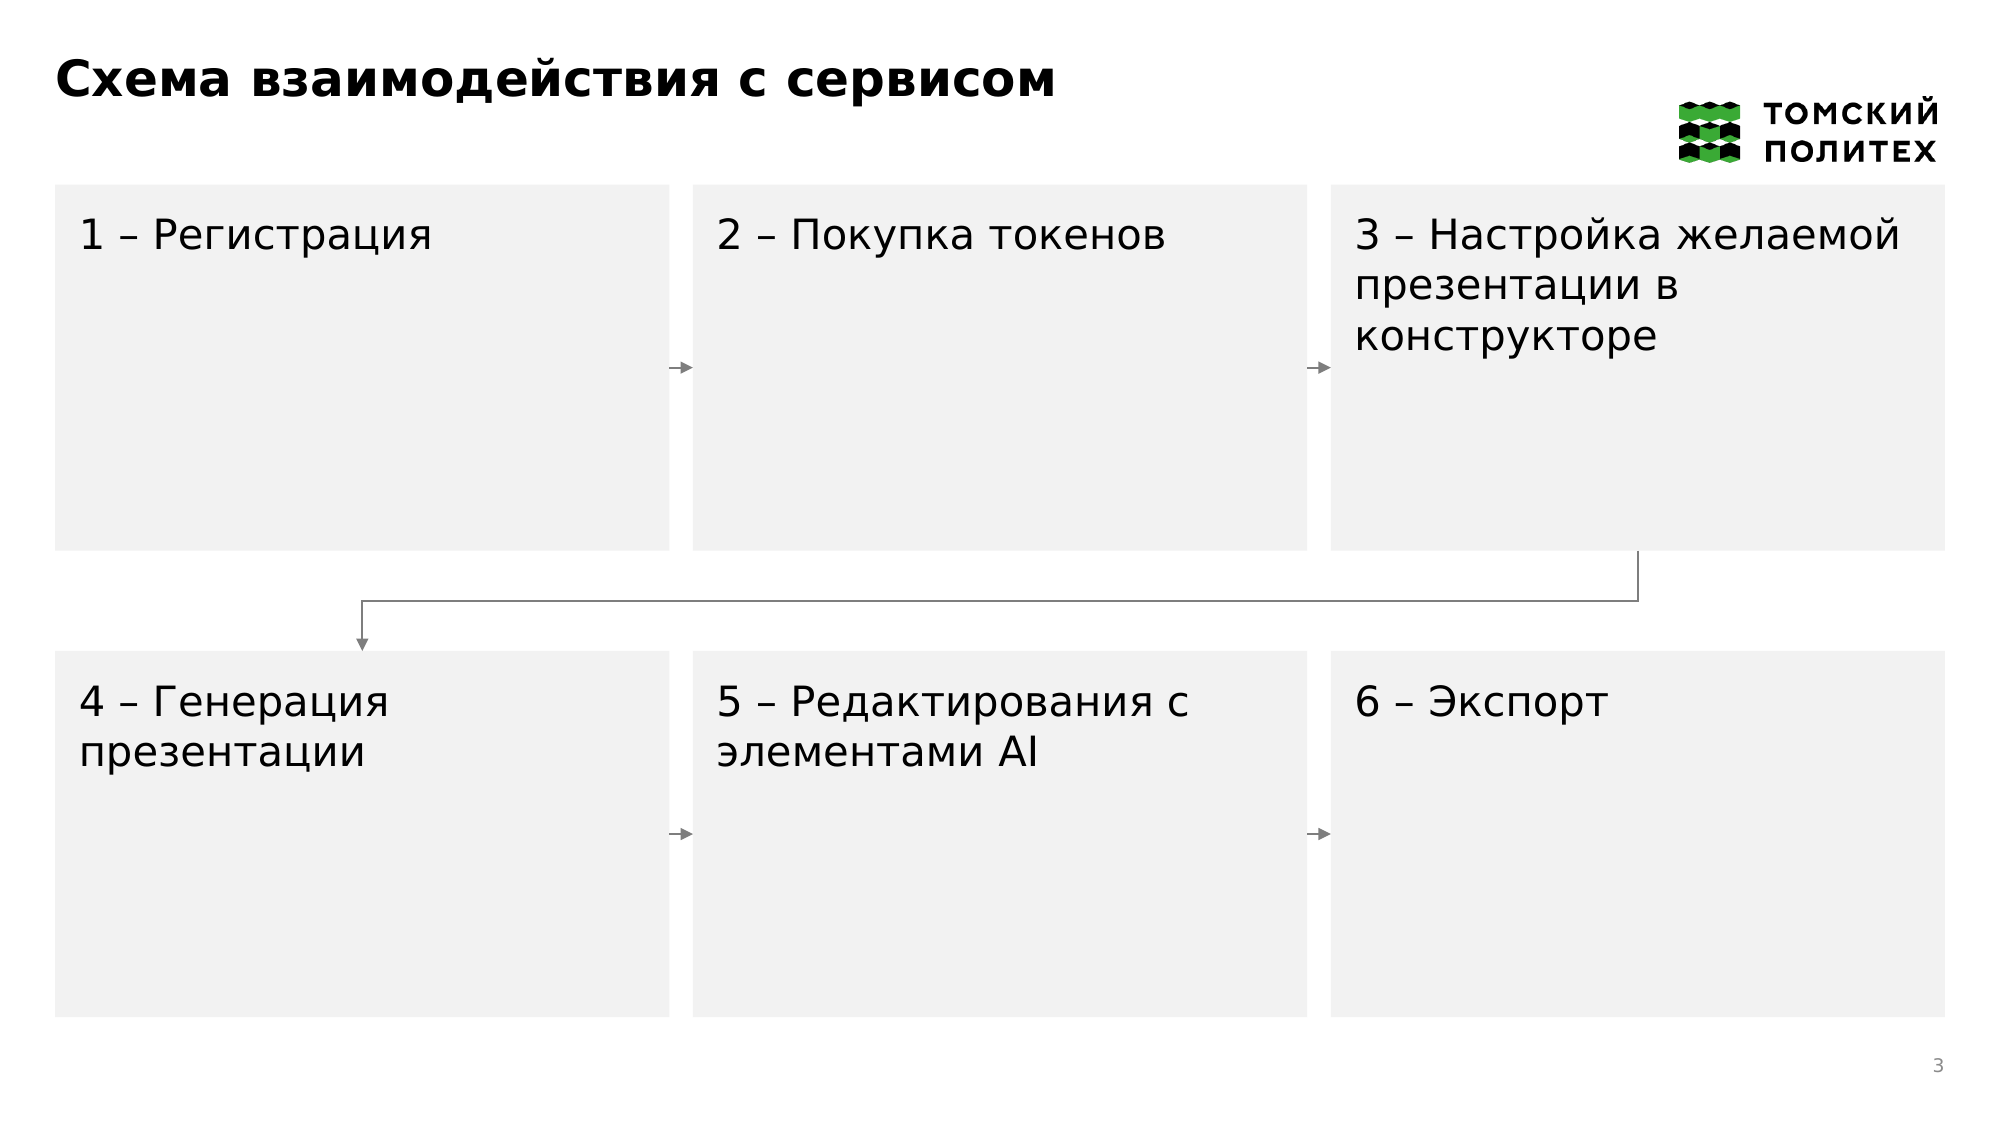

Схема взаимодействия с сервисом
1 – Регистрация

2 – Покупка токенов
3 – Настройка желаемой презентации в конструкторе
4 – Генерация презентации
5 – Редактирования с элементами AI

6 – Экспорт
3